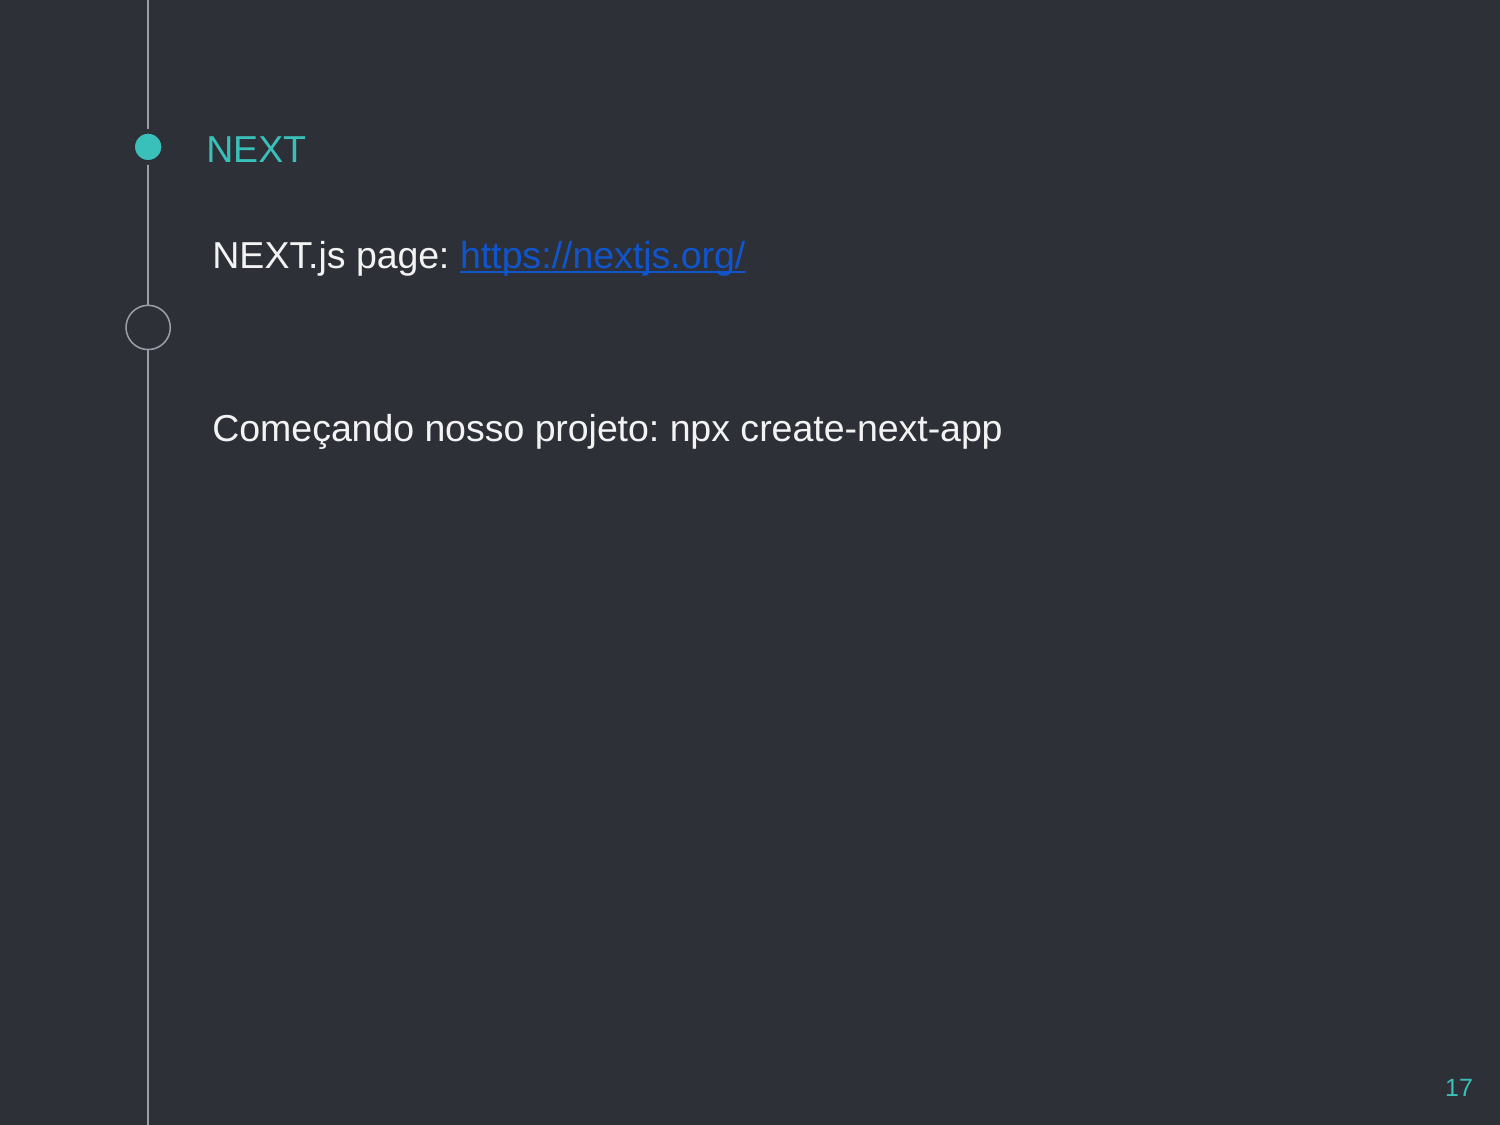

# NEXT
NEXT.js page: https://nextjs.org/

Começando nosso projeto: npx create-next-app

17